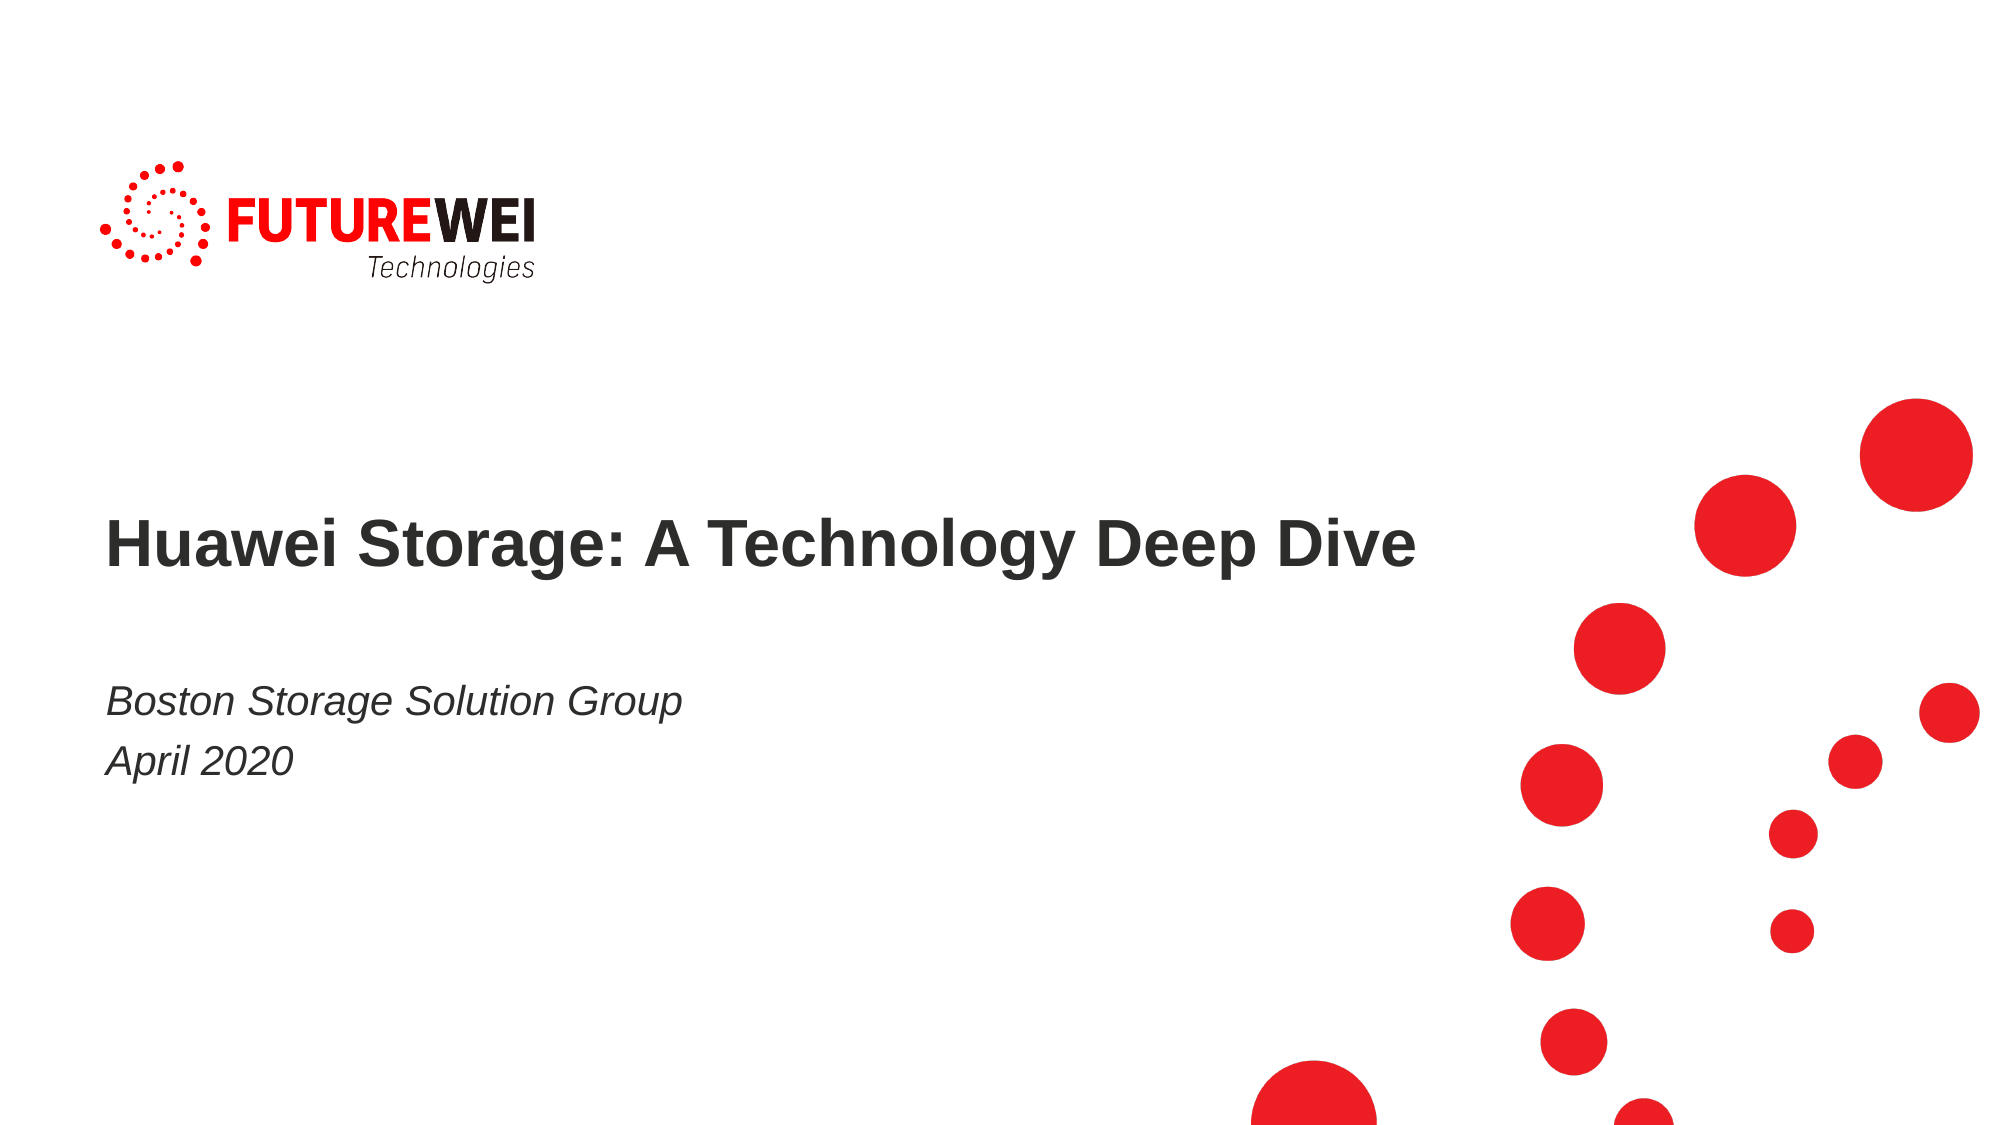

# Huawei Storage: A Technology Deep Dive Boston Storage Solution Group April 2020